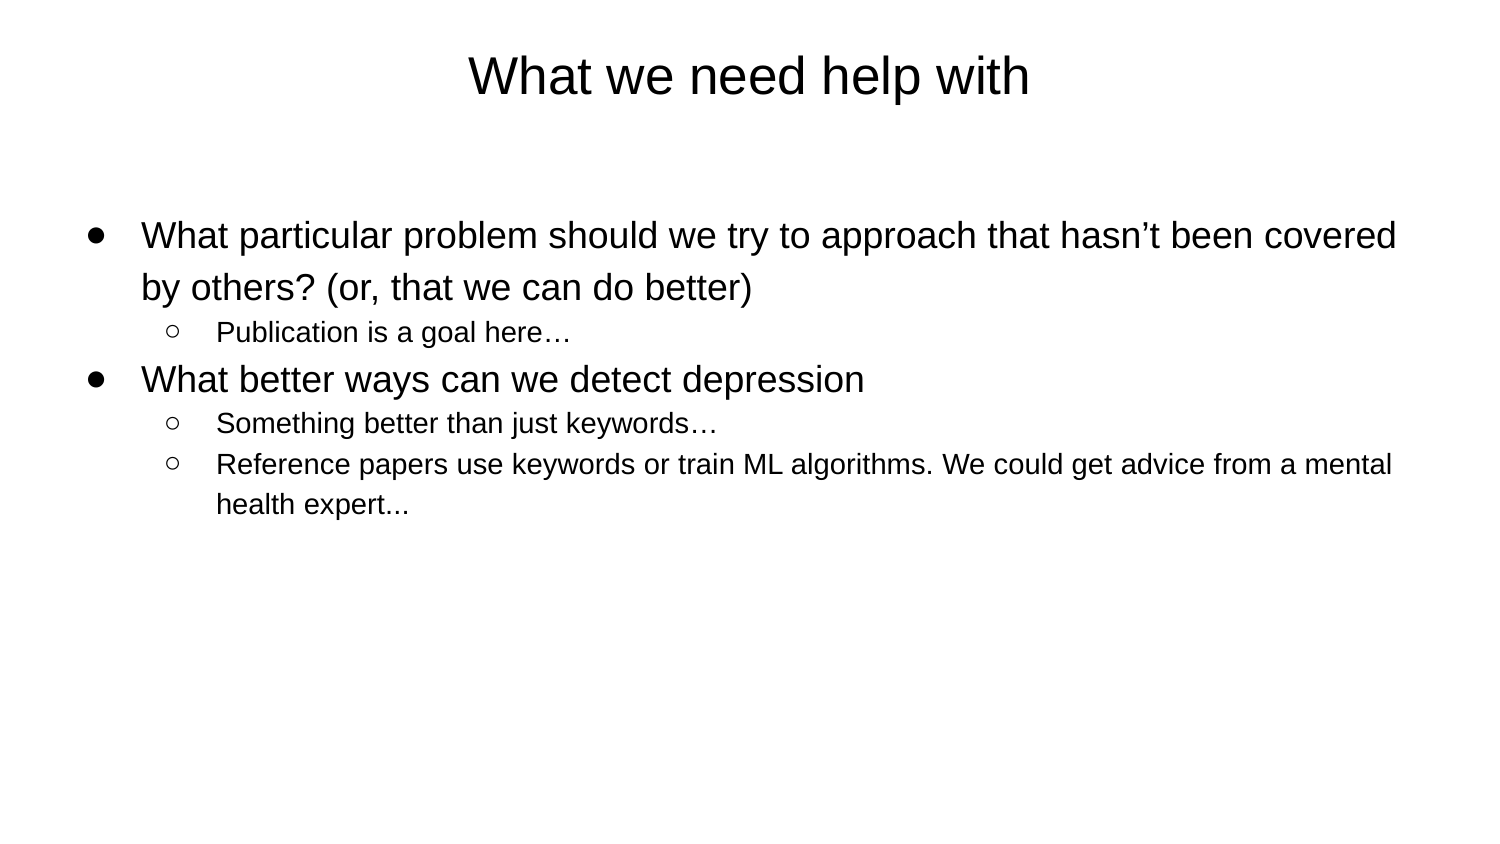

# What we need help with
What particular problem should we try to approach that hasn’t been covered by others? (or, that we can do better)
Publication is a goal here…
What better ways can we detect depression
Something better than just keywords…
Reference papers use keywords or train ML algorithms. We could get advice from a mental health expert...